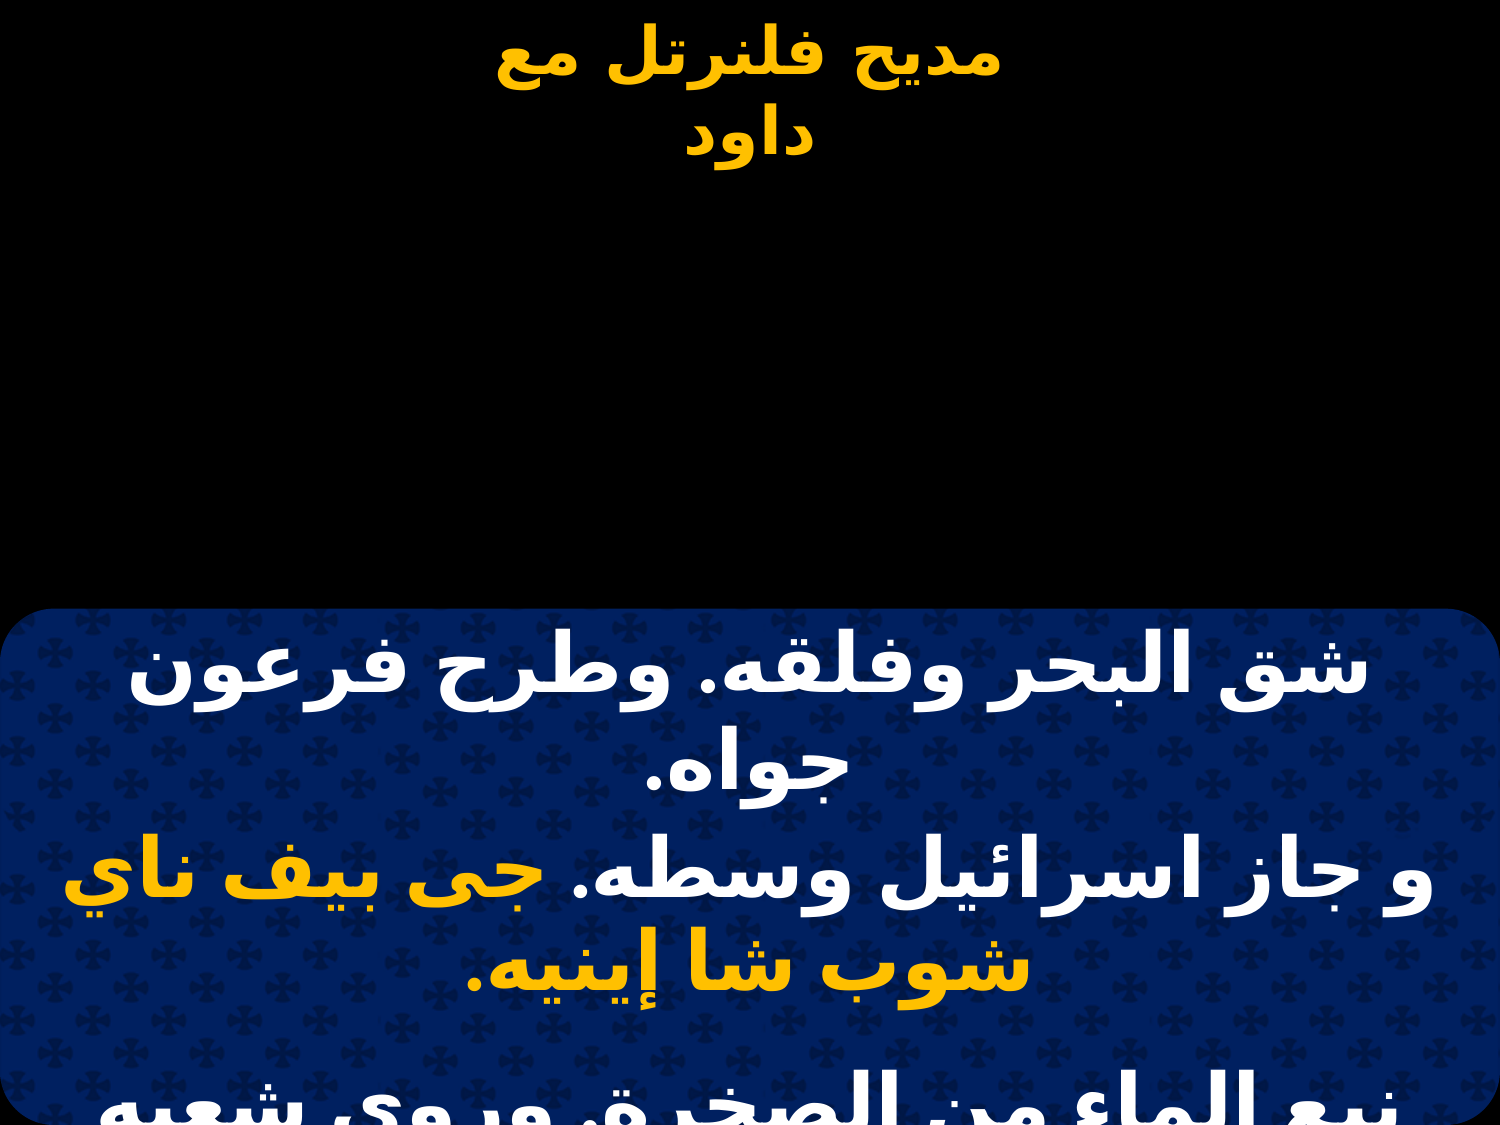

#
| شق البحر وفلقه. وطرح فرعون جواه. |
| --- |
| و جاز اسرائيل وسطه. جى بيف ناي شوب شا إينيه. |
|  |
| نبع الماء من الصخرة. وروي شعبه وسقاه. |
| في البرية القفرة. جى بيف ناي شوب شا إينيه. |